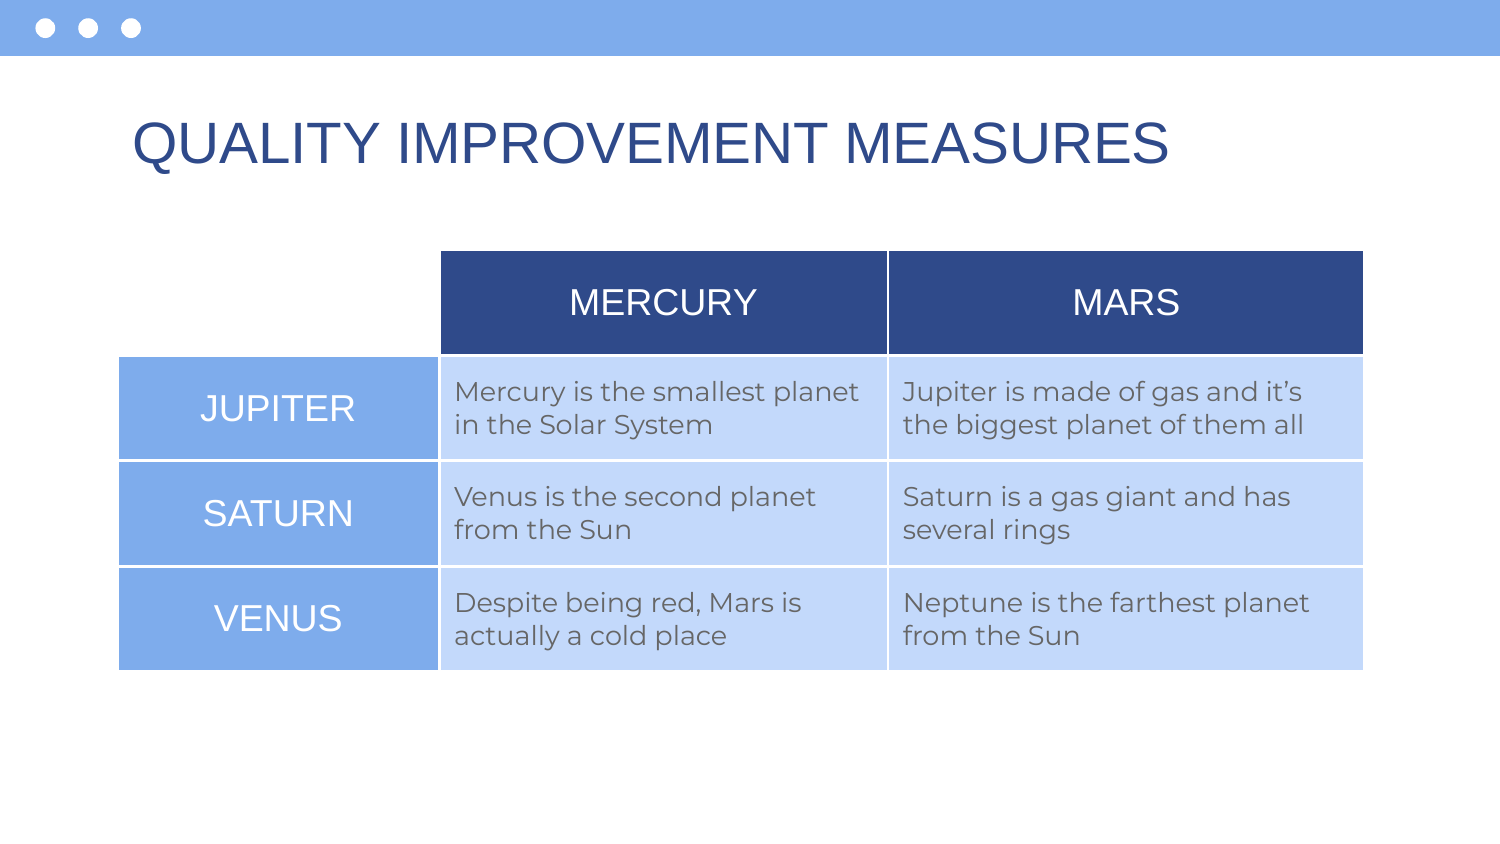

# QUALITY IMPROVEMENT MEASURES
|  | MERCURY | MARS |
| --- | --- | --- |
| JUPITER | Mercury is the smallest planet in the Solar System | Jupiter is made of gas and it’s the biggest planet of them all |
| SATURN | Venus is the second planet from the Sun | Saturn is a gas giant and has several rings |
| VENUS | Despite being red, Mars is actually a cold place | Neptune is the farthest planet from the Sun |